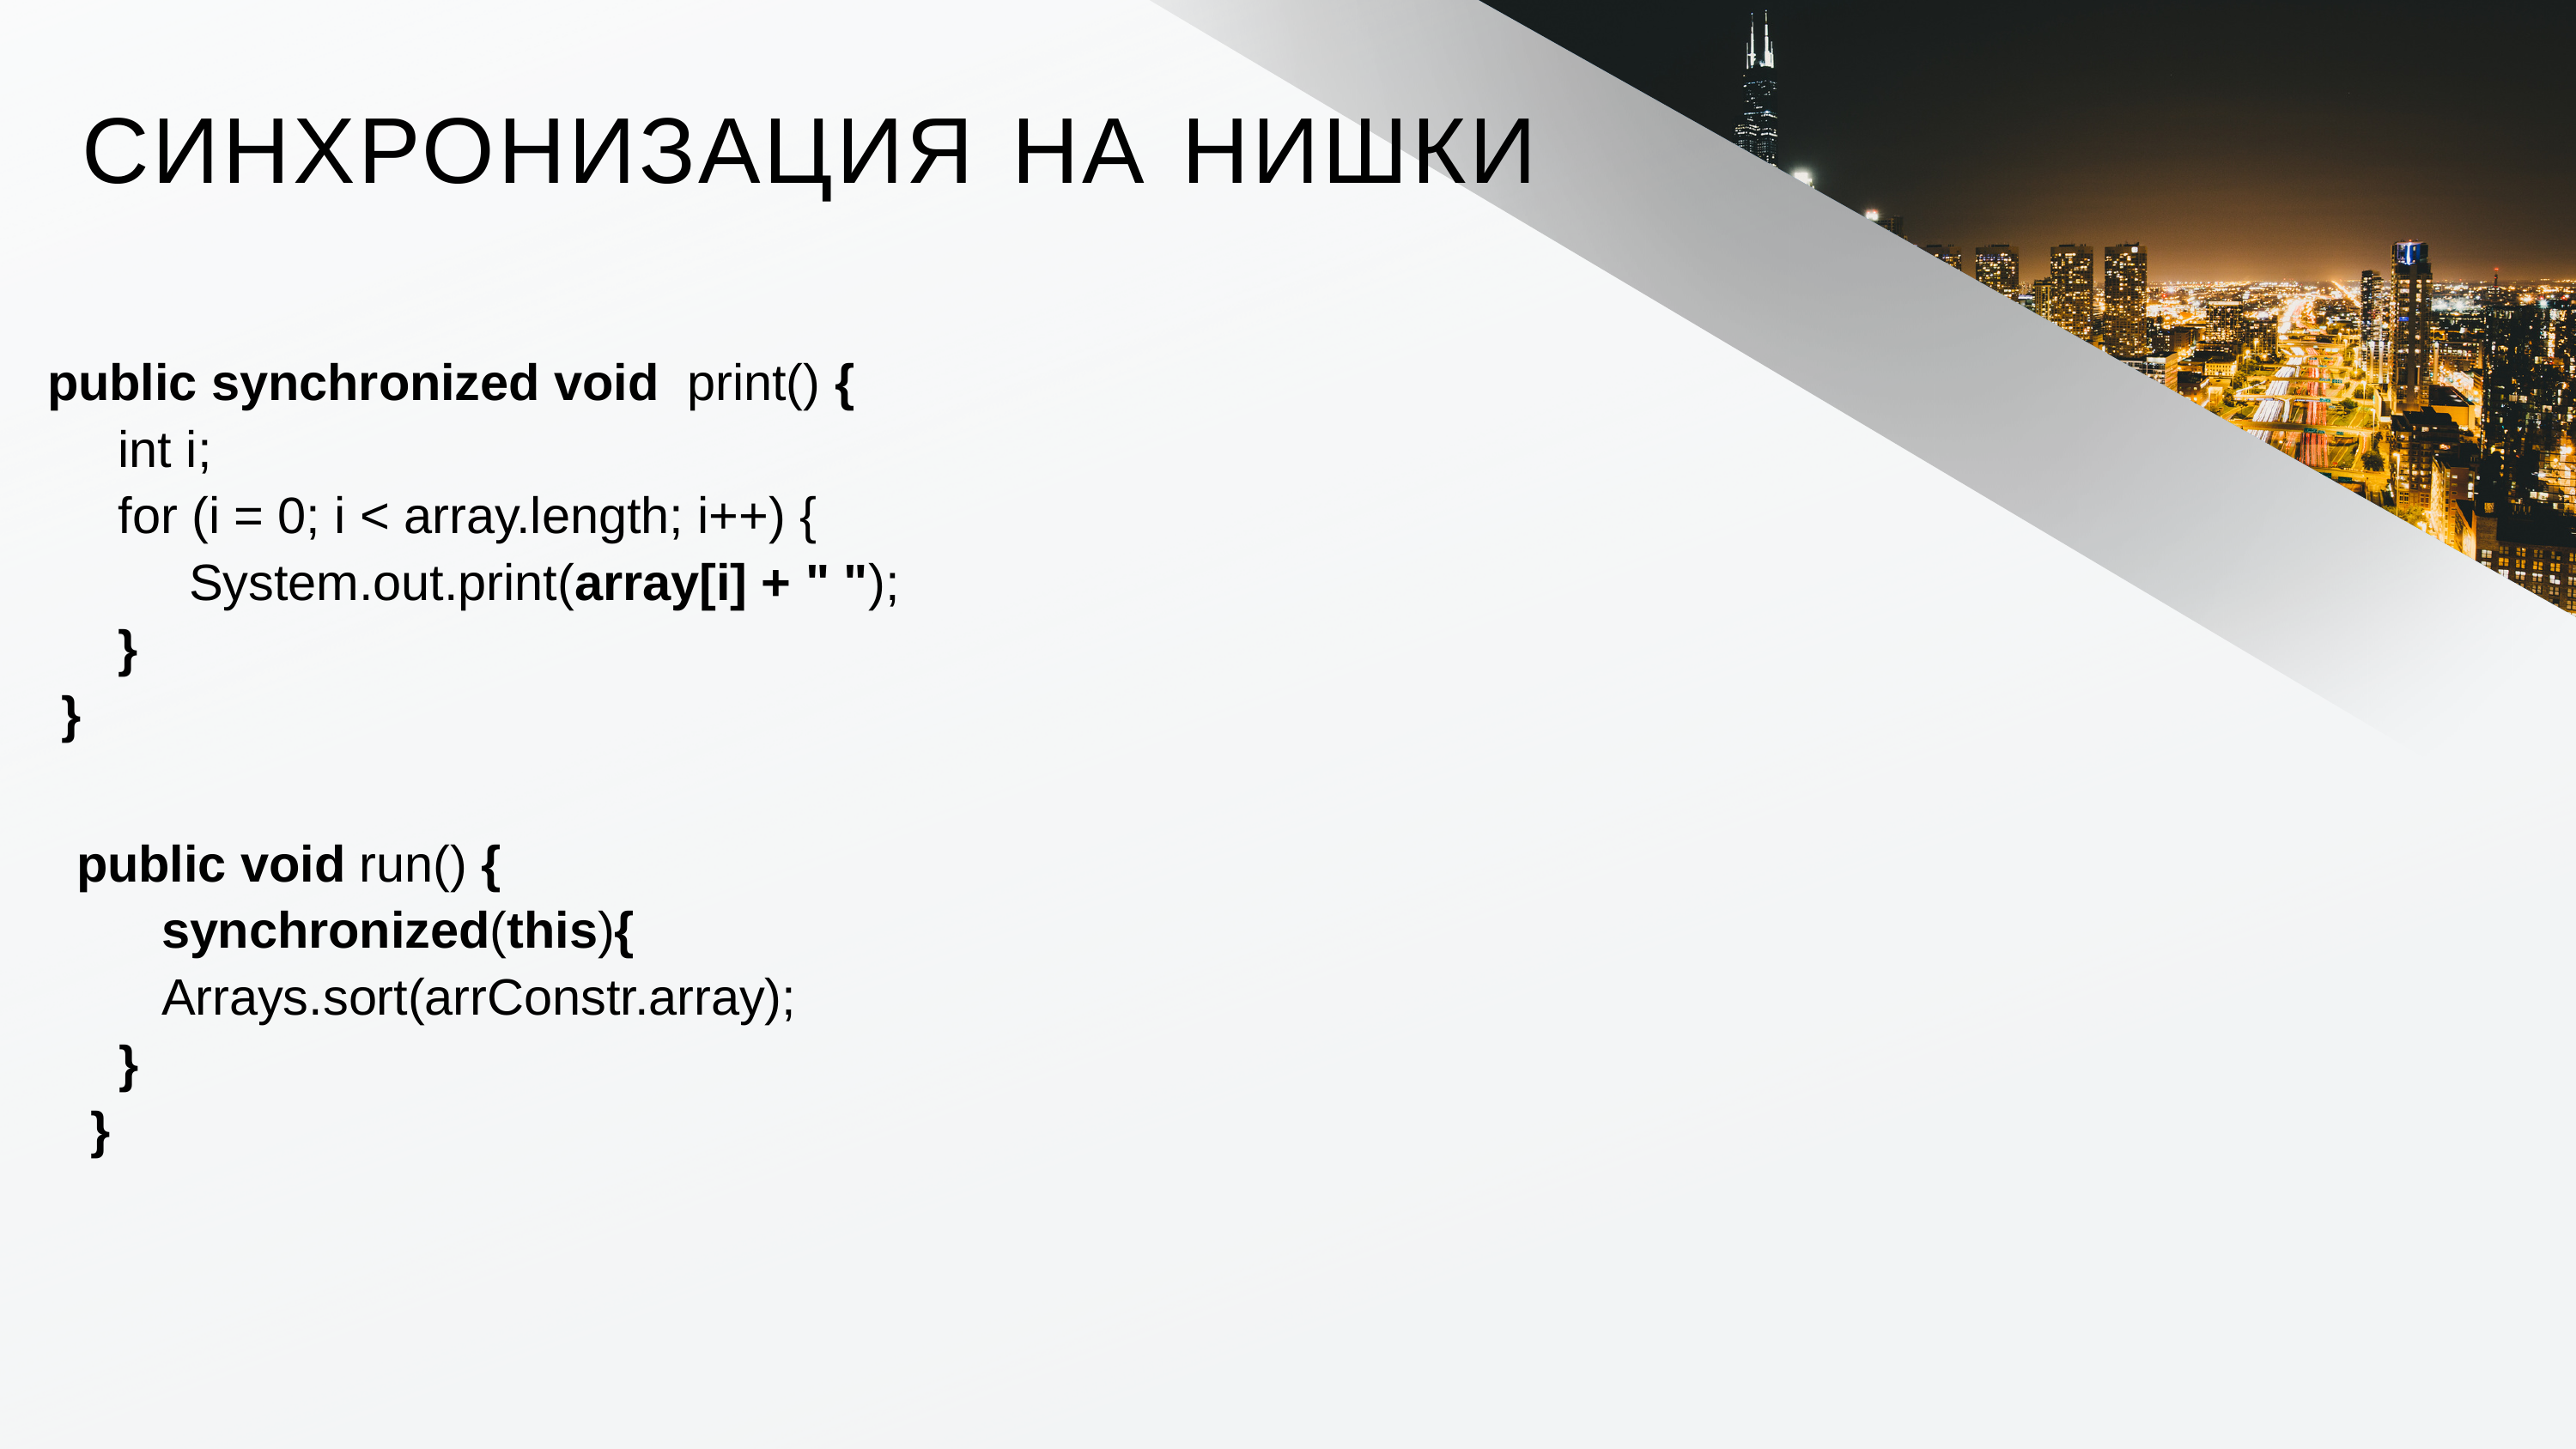

СИНХРОНИЗАЦИЯ НА НИШКИ

public synchronized void  print() {
     int i;
     for (i = 0; i < array.length; i++) {
          System.out.print(array[i] + " ");
     }
 }
public void run() {
      synchronized(this){
      Arrays.sort(arrConstr.array);
   }
 }